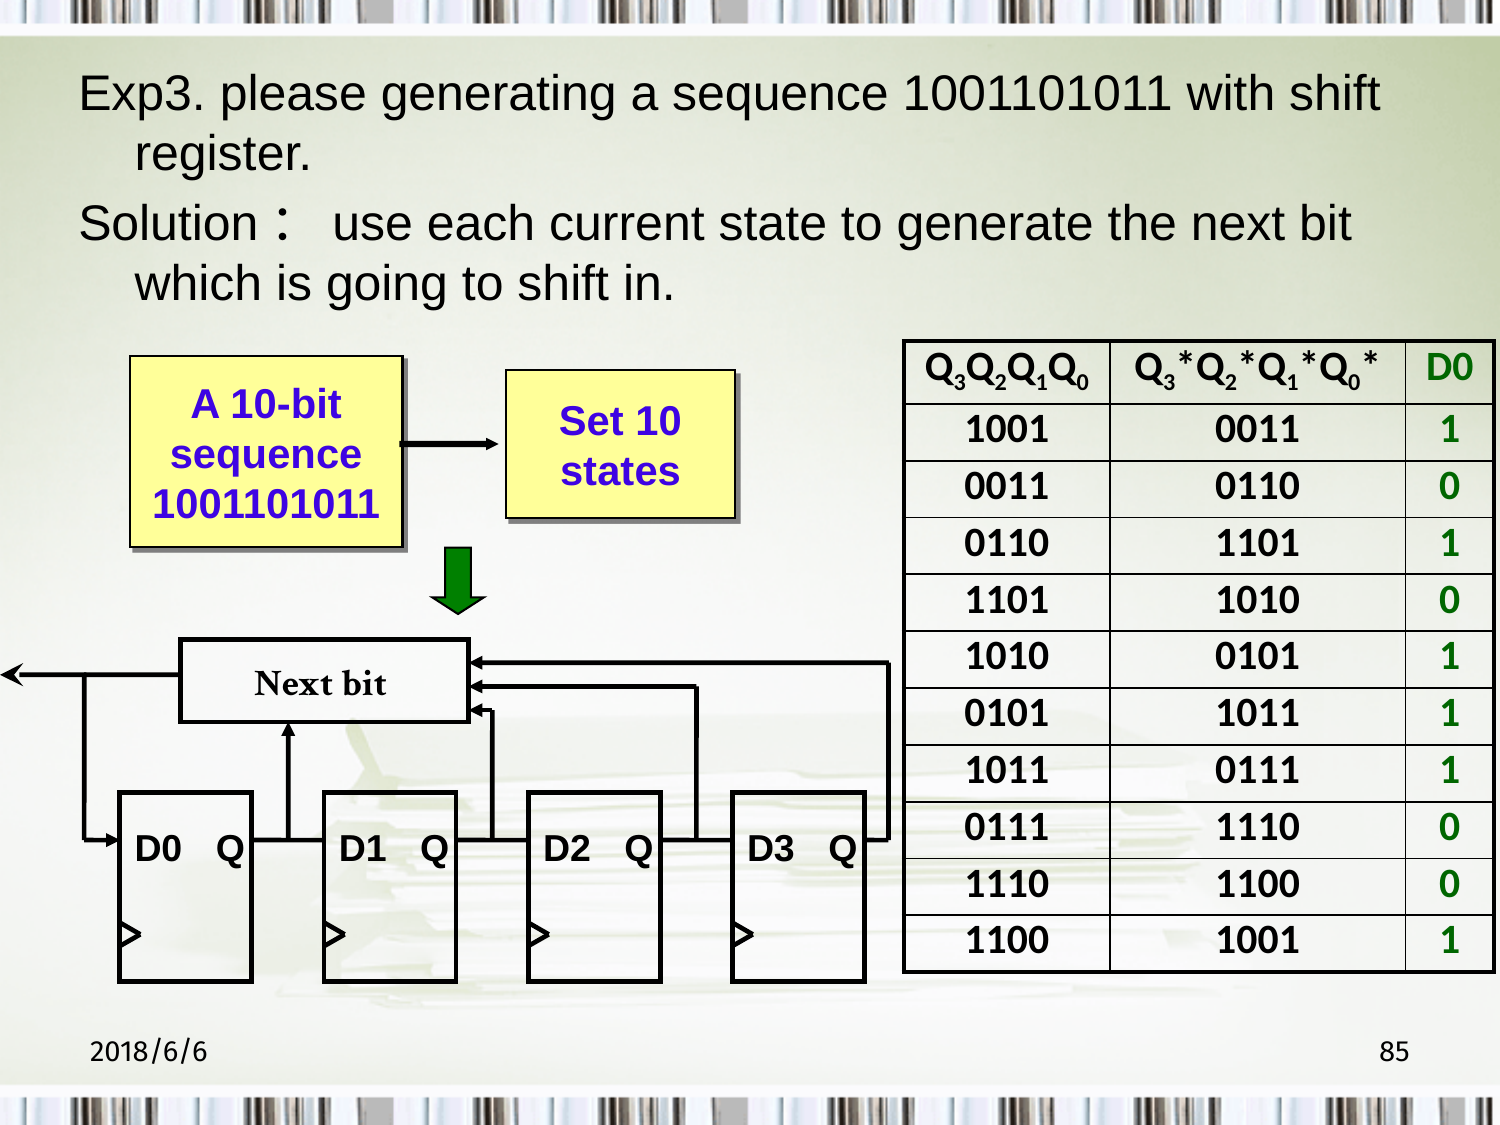

Exp3. please generating a sequence 1001101011 with shift register.
Solution：use each current state to generate the next bit which is going to shift in.
| Q3Q2Q1Q0 | Q3\*Q2\*Q1\*Q0\* | D0 |
| --- | --- | --- |
| 1001 | 0011 | 1 |
| 0011 | 0110 | 0 |
| 0110 | 1101 | 1 |
| 1101 | 1010 | 0 |
| 1010 | 0101 | 1 |
| 0101 | 1011 | 1 |
| 1011 | 0111 | 1 |
| 0111 | 1110 | 0 |
| 1110 | 1100 | 0 |
| 1100 | 1001 | 1 |
A 10-bit sequence 1001101011
Set 10 states

Next bit

D0
Q

D1
Q

D2
Q

D3
Q

2018/6/6
85